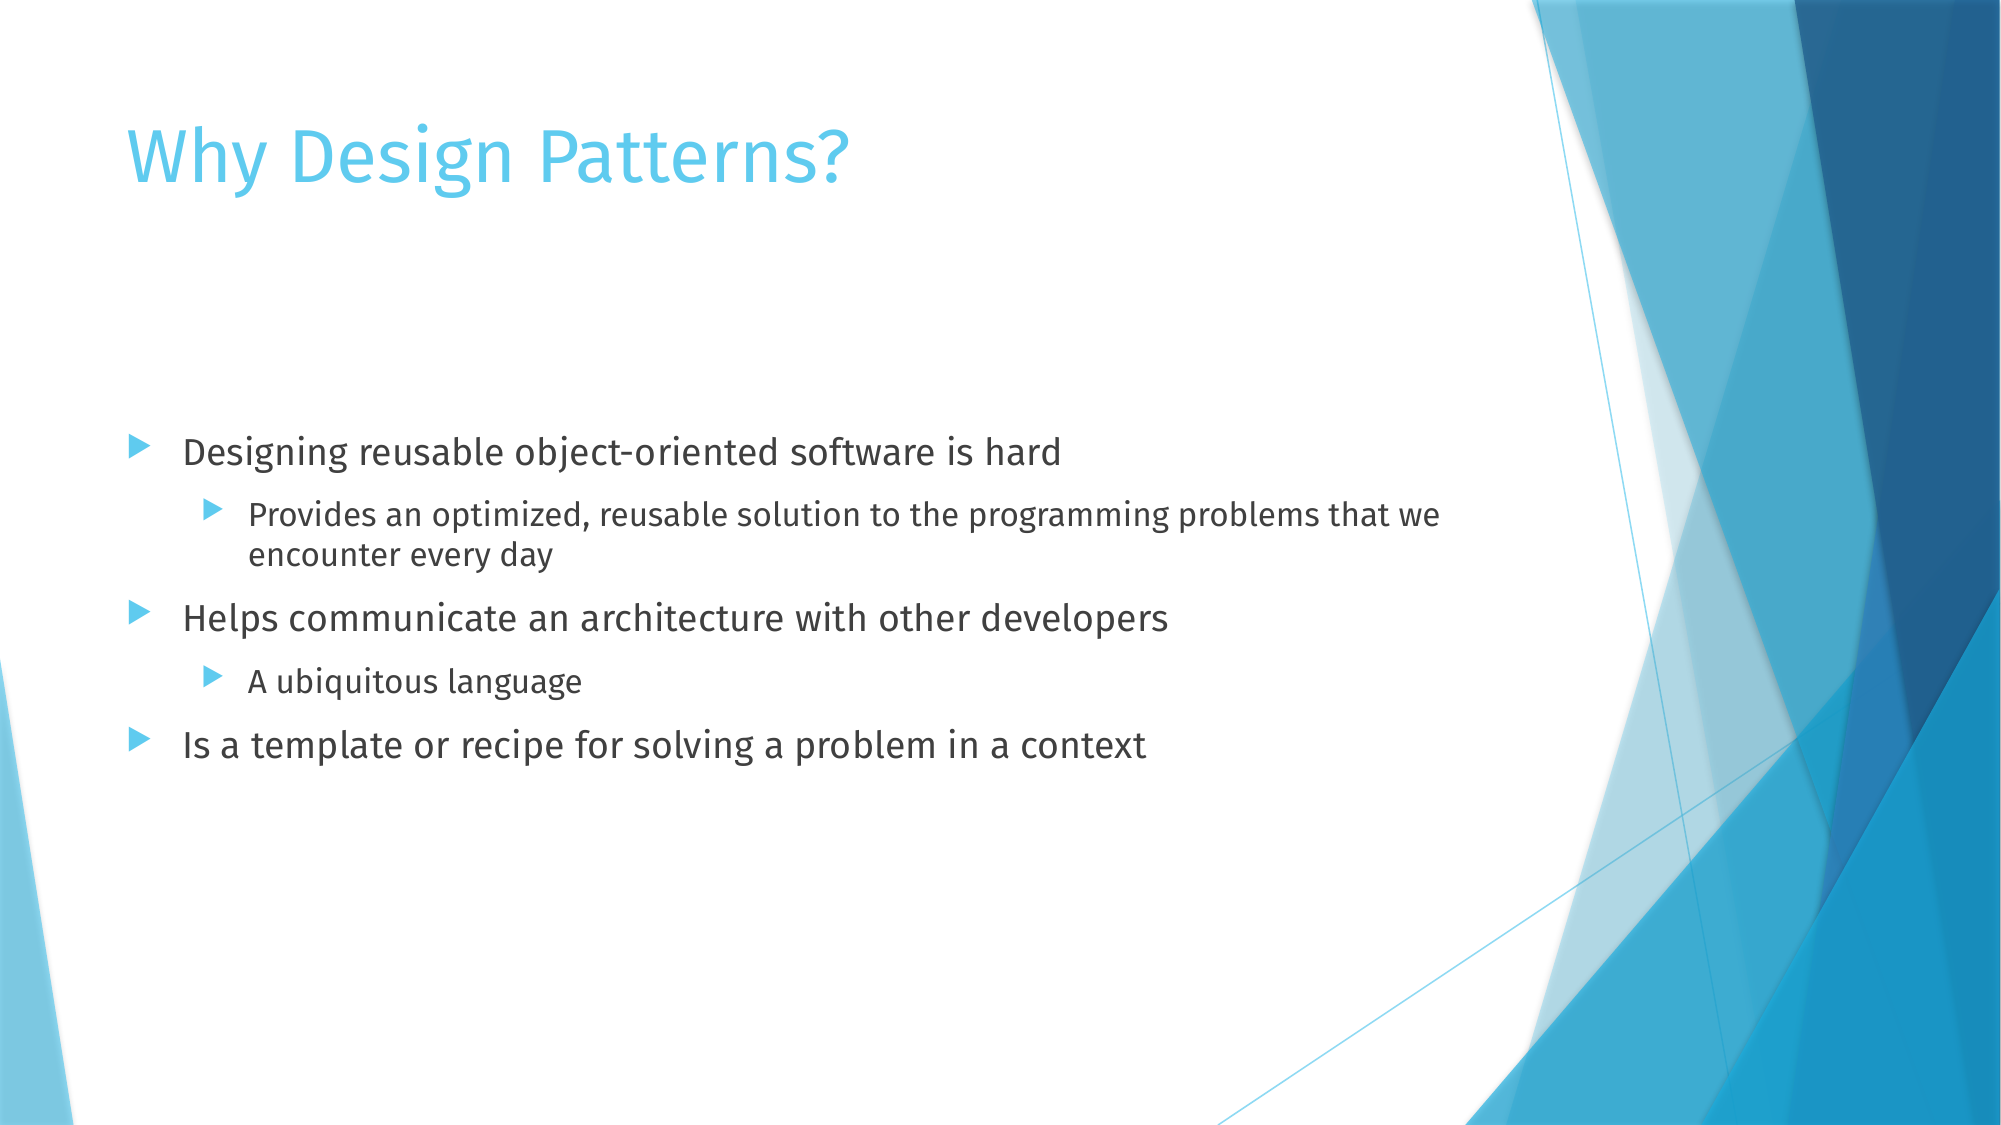

# Why Design Patterns?

Designing reusable object-oriented software is hard
Provides an optimized, reusable solution to the programming problems that we encounter every day
Helps communicate an architecture with other developers
A ubiquitous language
Is a template or recipe for solving a problem in a context